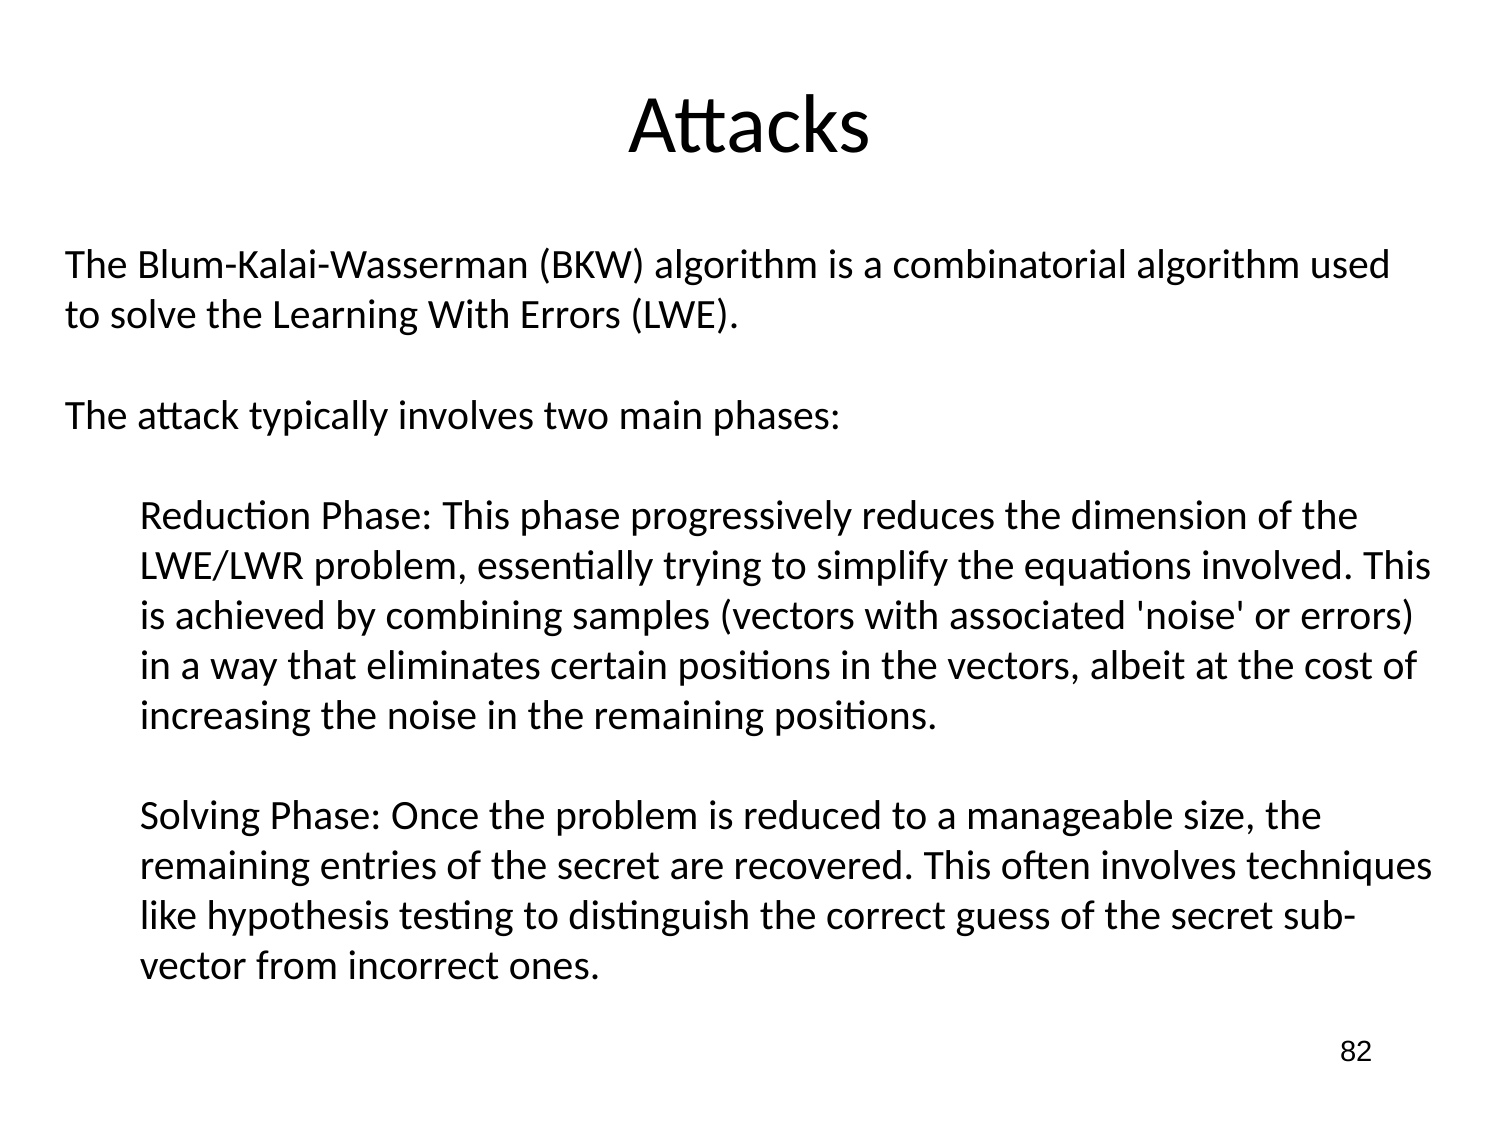

# Attacks
The Blum-Kalai-Wasserman (BKW) algorithm is a combinatorial algorithm used to solve the Learning With Errors (LWE).

The attack typically involves two main phases:

Reduction Phase: This phase progressively reduces the dimension of the LWE/LWR problem, essentially trying to simplify the equations involved. This is achieved by combining samples (vectors with associated 'noise' or errors) in a way that eliminates certain positions in the vectors, albeit at the cost of increasing the noise in the remaining positions.

Solving Phase: Once the problem is reduced to a manageable size, the remaining entries of the secret are recovered. This often involves techniques like hypothesis testing to distinguish the correct guess of the secret sub-vector from incorrect ones.

82